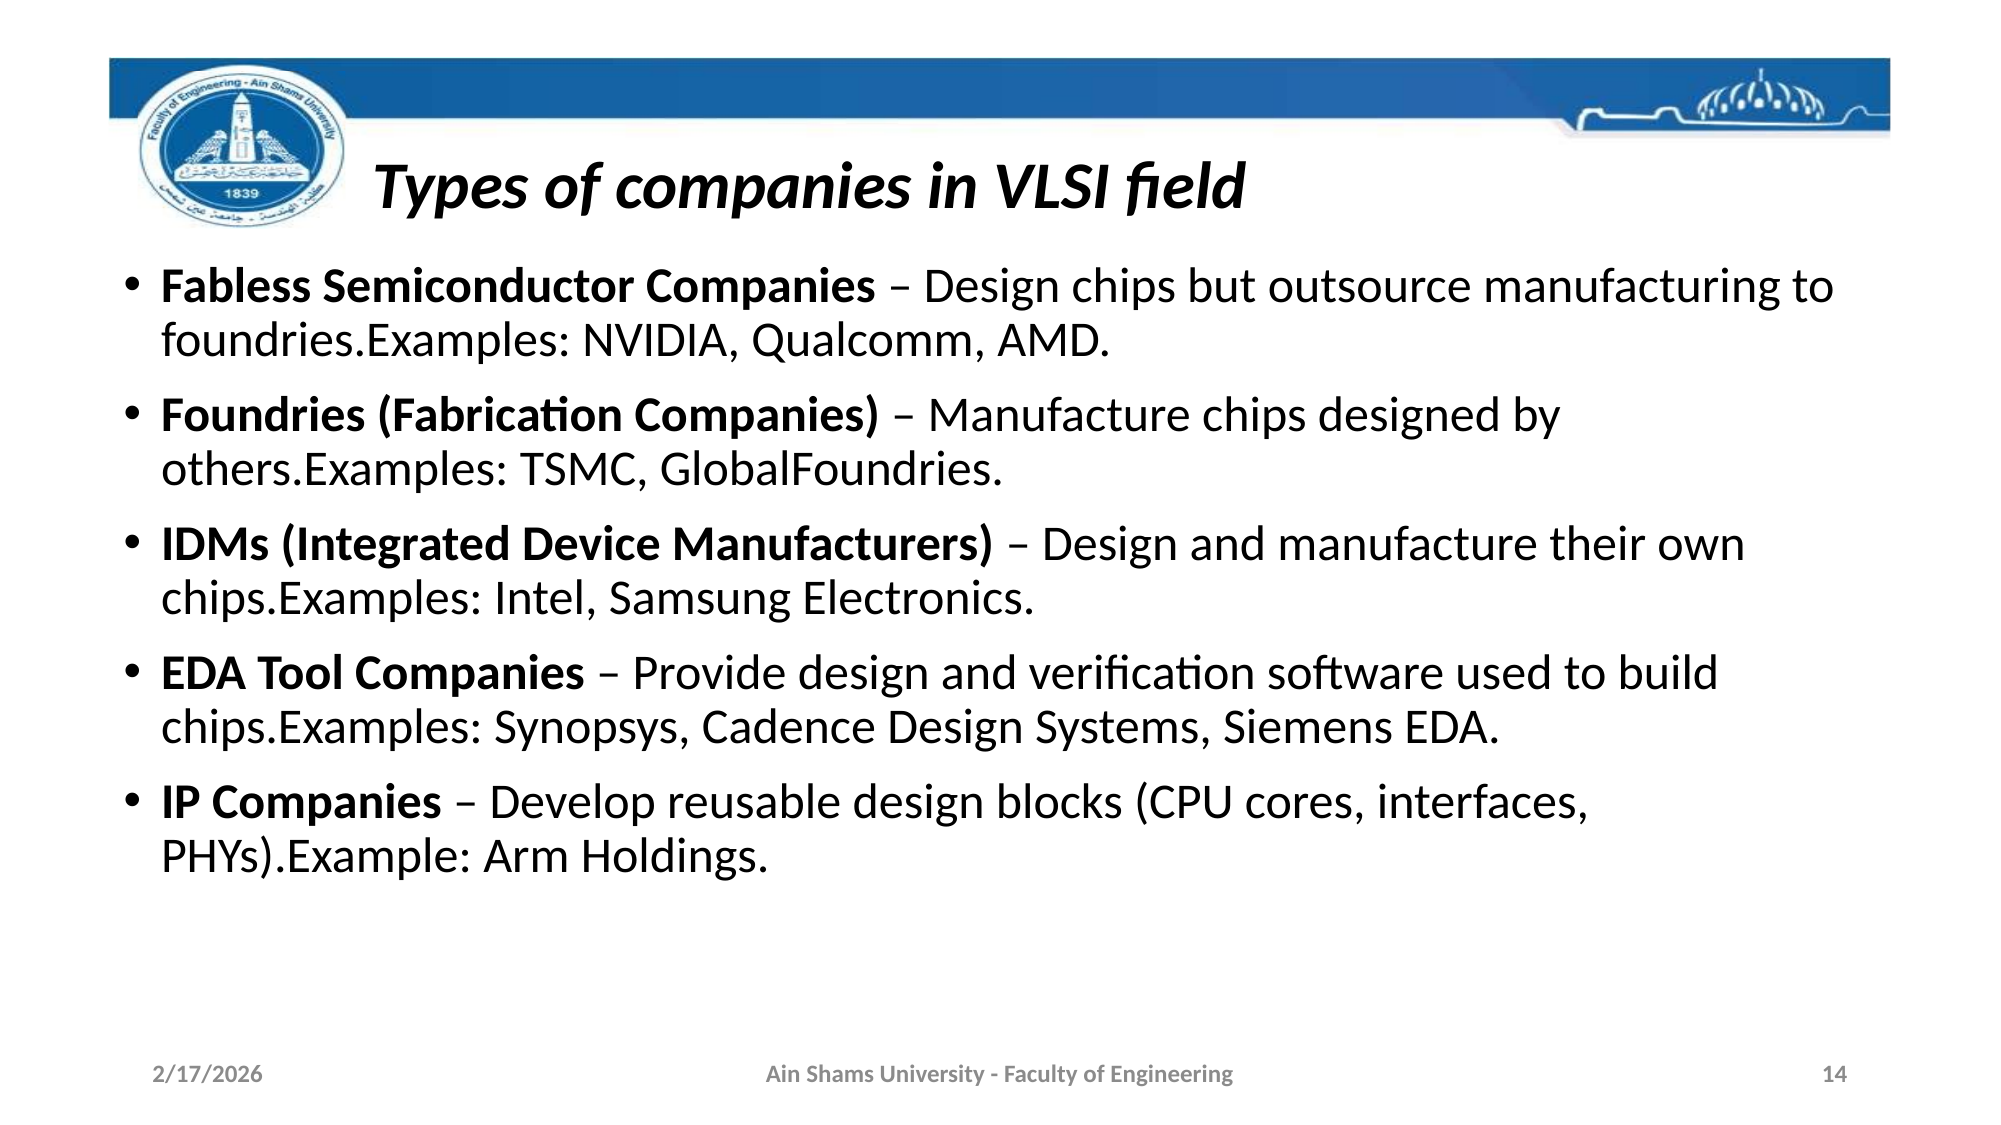

Types of companies in VLSI field
Fabless Semiconductor Companies – Design chips but outsource manufacturing to foundries.Examples: NVIDIA, Qualcomm, AMD.
Foundries (Fabrication Companies) – Manufacture chips designed by others.Examples: TSMC, GlobalFoundries.
IDMs (Integrated Device Manufacturers) – Design and manufacture their own chips.Examples: Intel, Samsung Electronics.
EDA Tool Companies – Provide design and verification software used to build chips.Examples: Synopsys, Cadence Design Systems, Siemens EDA.
IP Companies – Develop reusable design blocks (CPU cores, interfaces, PHYs).Example: Arm Holdings.

2/17/2026
Ain Shams University - Faculty of Engineering
14